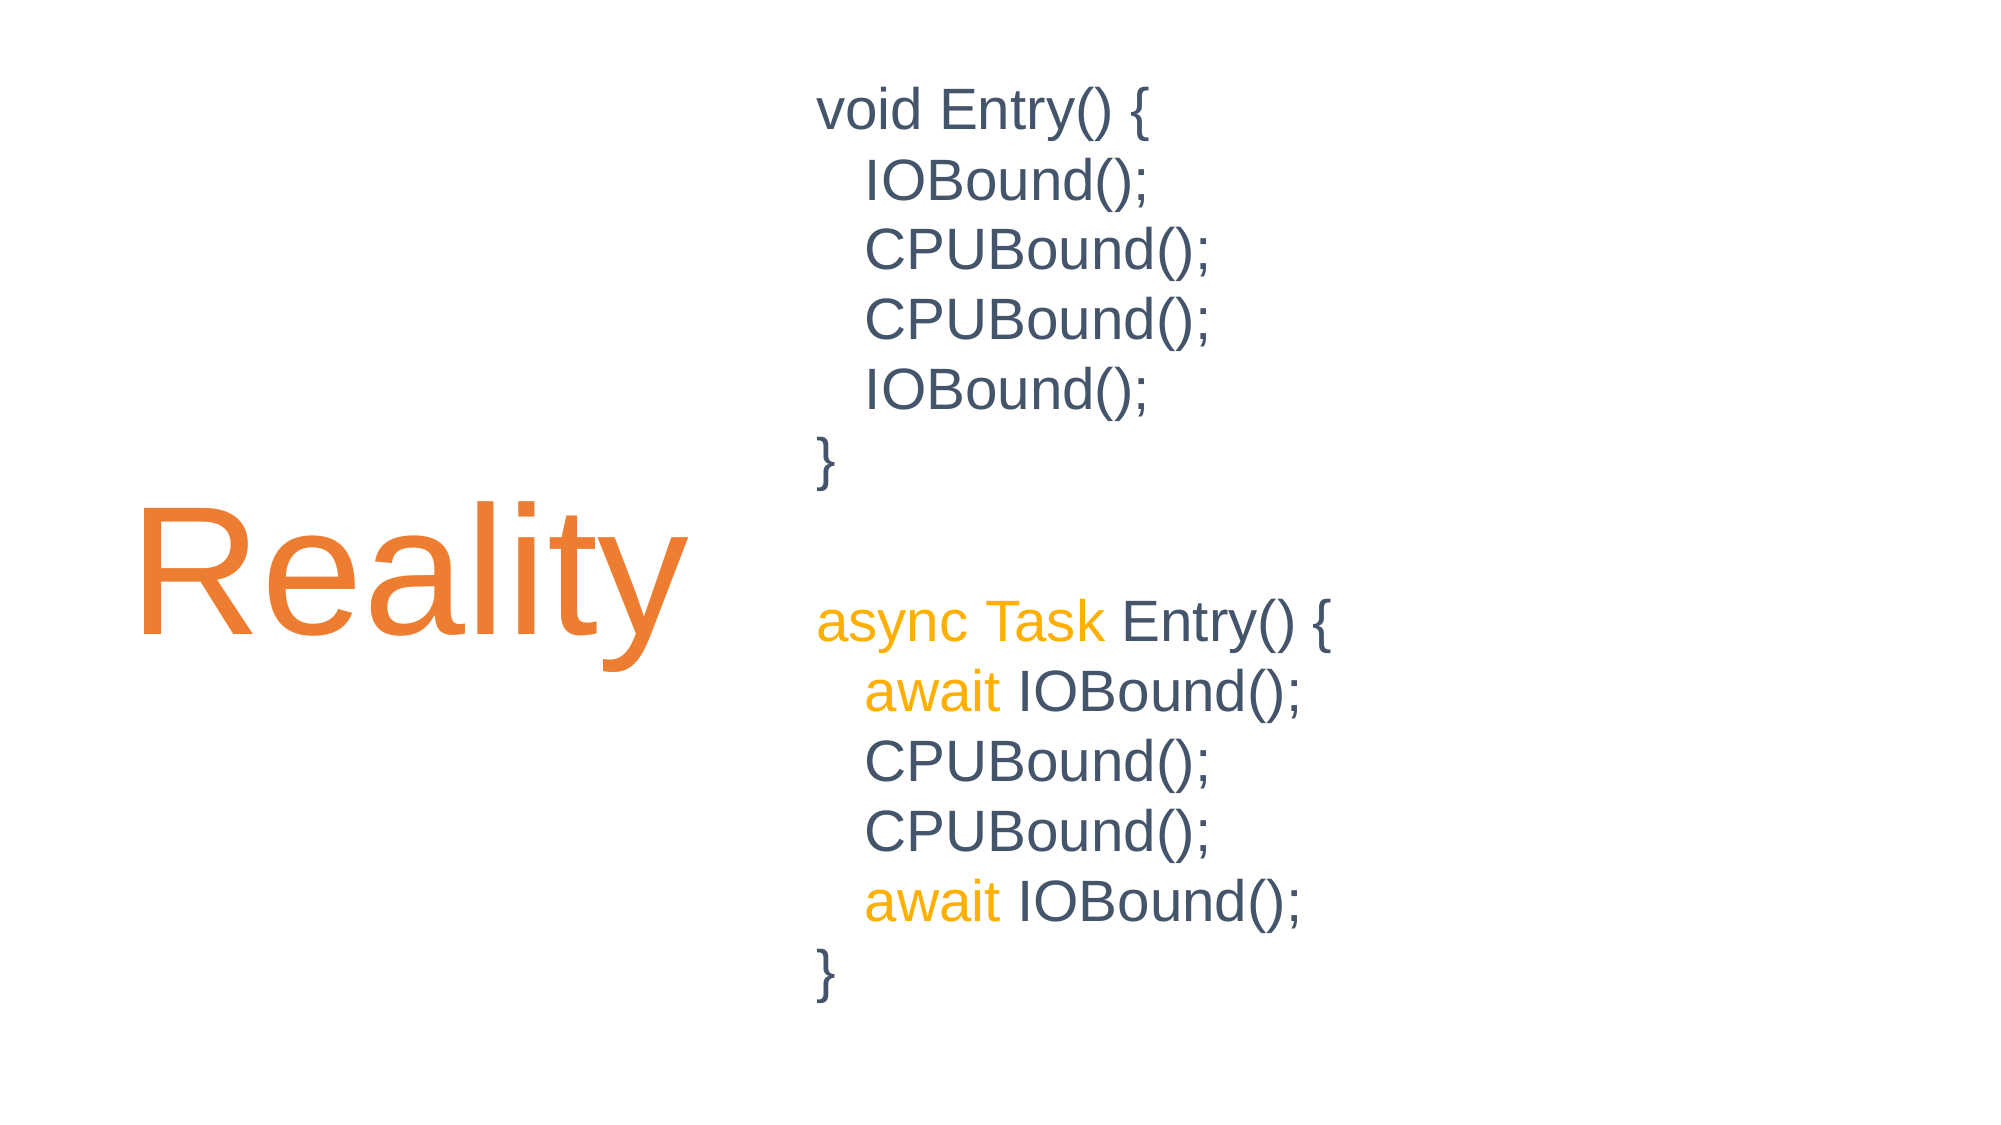

void Entry() {
   IOBound();
   CPUBound();
   CPUBound();
   IOBound();
}
Reality
async Task Entry() {
   await IOBound();
   CPUBound();
   CPUBound();
   await IOBound();
}